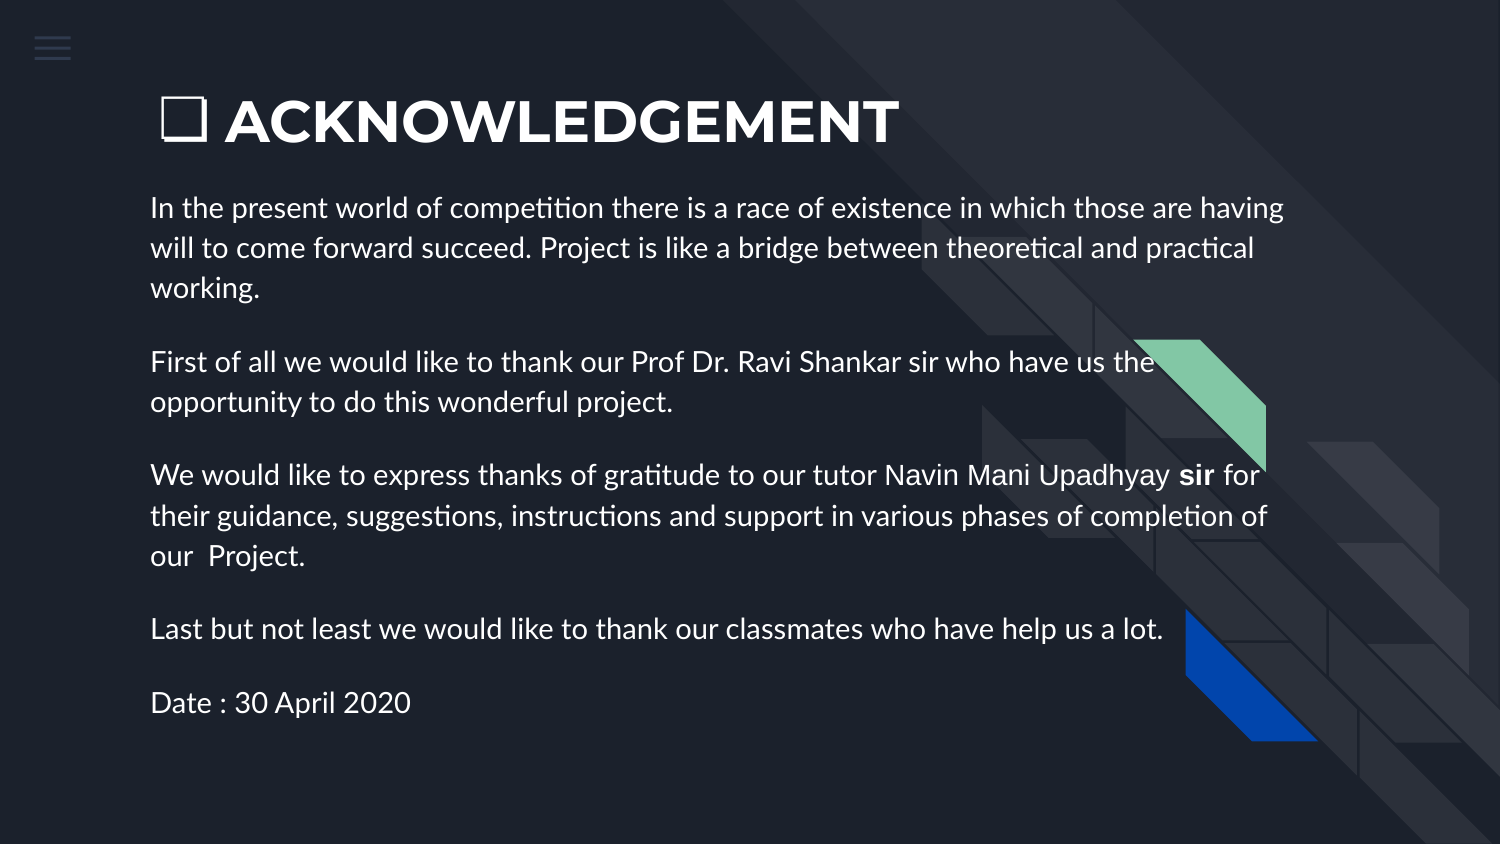

# ACKNOWLEDGEMENT
In the present world of competition there is a race of existence in which those are having will to come forward succeed. Project is like a bridge between theoretical and practical working.
First of all we would like to thank our Prof Dr. Ravi Shankar sir who have us the opportunity to do this wonderful project.
We would like to express thanks of gratitude to our tutor Navin Mani Upadhyay sir for their guidance, suggestions, instructions and support in various phases of completion of our  Project.
Last but not least we would like to thank our classmates who have help us a lot.
Date : 30 April 2020